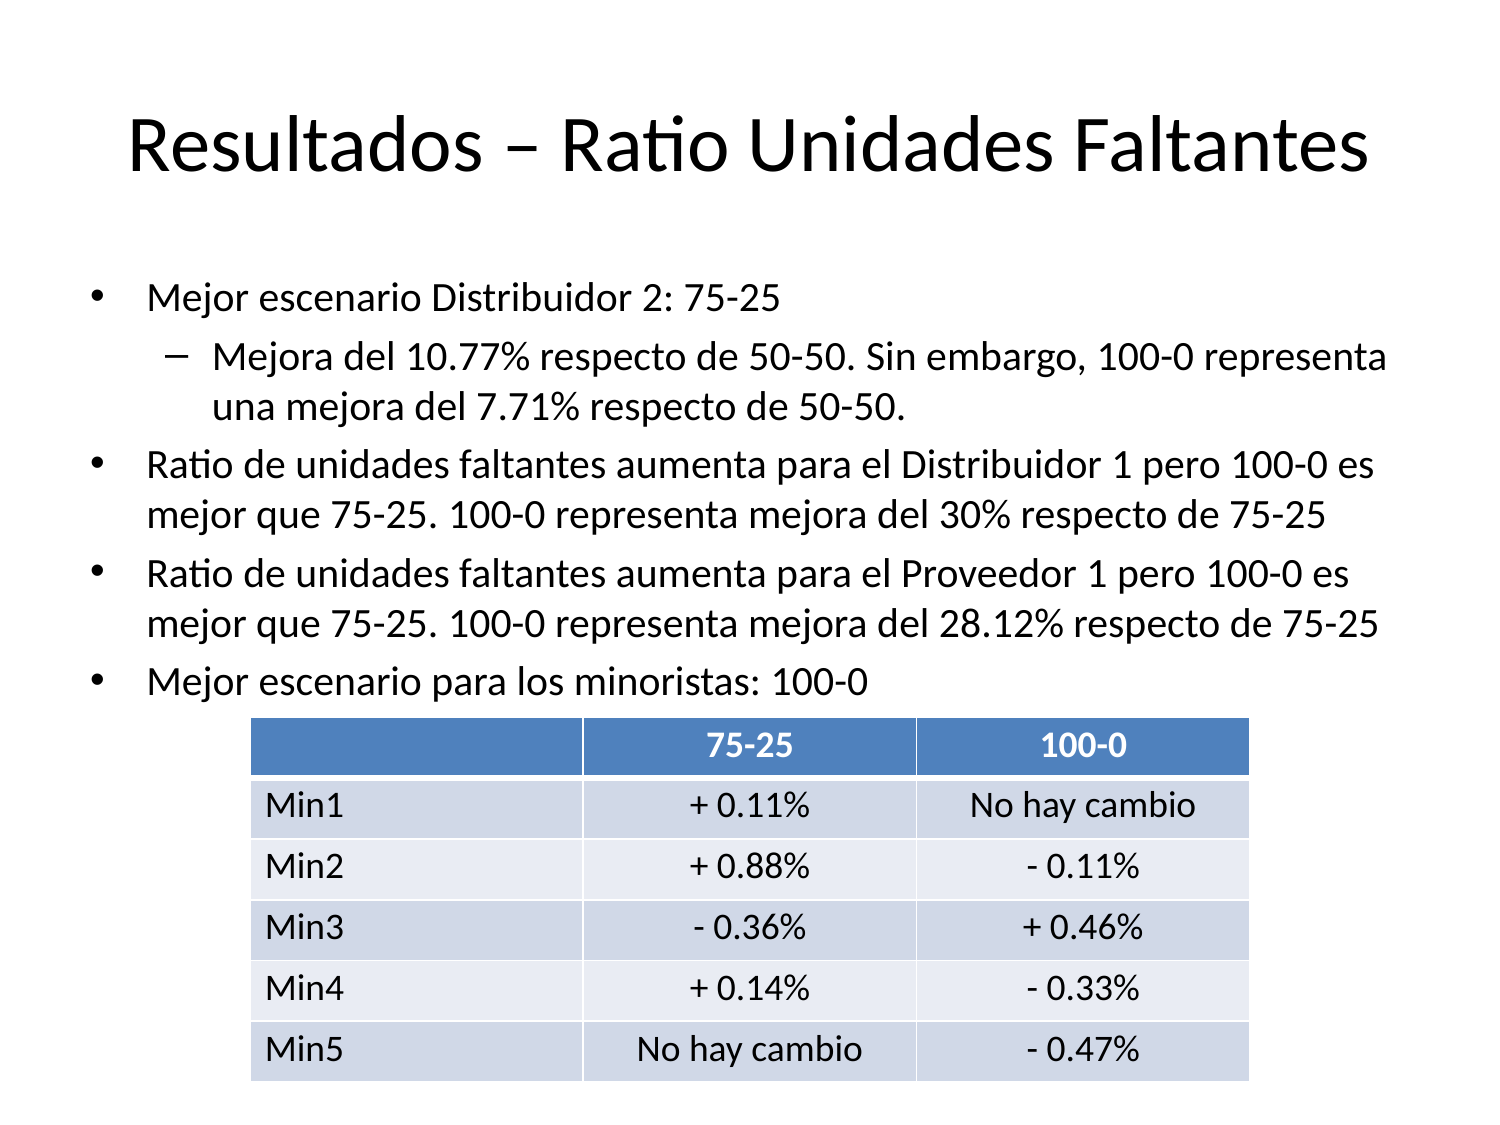

# Resultados – Ratio Unidades Faltantes
Mejor escenario Distribuidor 2: 75-25
Mejora del 10.77% respecto de 50-50. Sin embargo, 100-0 representa una mejora del 7.71% respecto de 50-50.
Ratio de unidades faltantes aumenta para el Distribuidor 1 pero 100-0 es mejor que 75-25. 100-0 representa mejora del 30% respecto de 75-25
Ratio de unidades faltantes aumenta para el Proveedor 1 pero 100-0 es mejor que 75-25. 100-0 representa mejora del 28.12% respecto de 75-25
Mejor escenario para los minoristas: 100-0
|  | 75-25 | 100-0 |
| --- | --- | --- |
| Min1 | + 0.11% | No hay cambio |
| Min2 | + 0.88% | - 0.11% |
| Min3 | - 0.36% | + 0.46% |
| Min4 | + 0.14% | - 0.33% |
| Min5 | No hay cambio | - 0.47% |